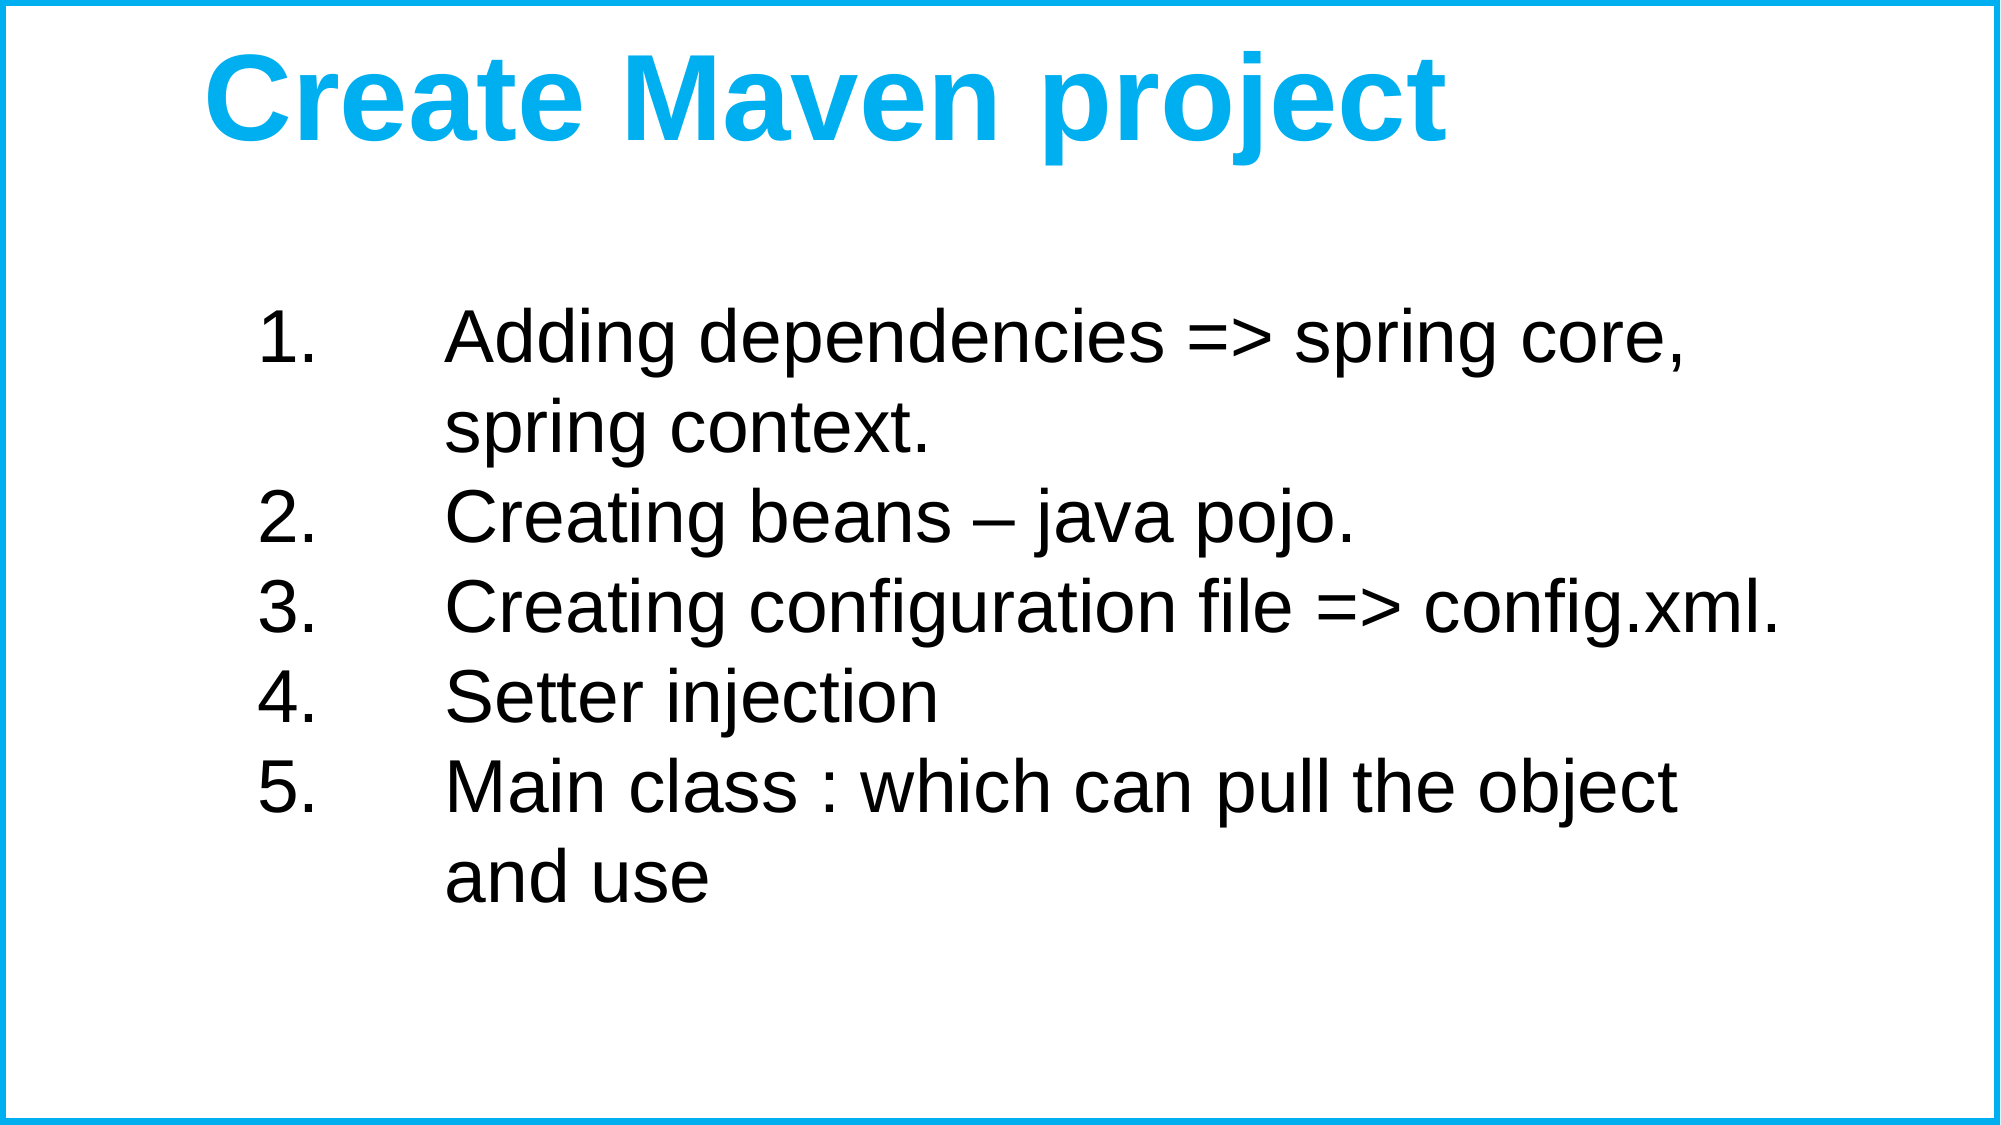

# Create Maven project
Adding dependencies => spring core, spring context.
Creating beans – java pojo.
Creating configuration file => config.xml.
Setter injection
Main class : which can pull the object and use